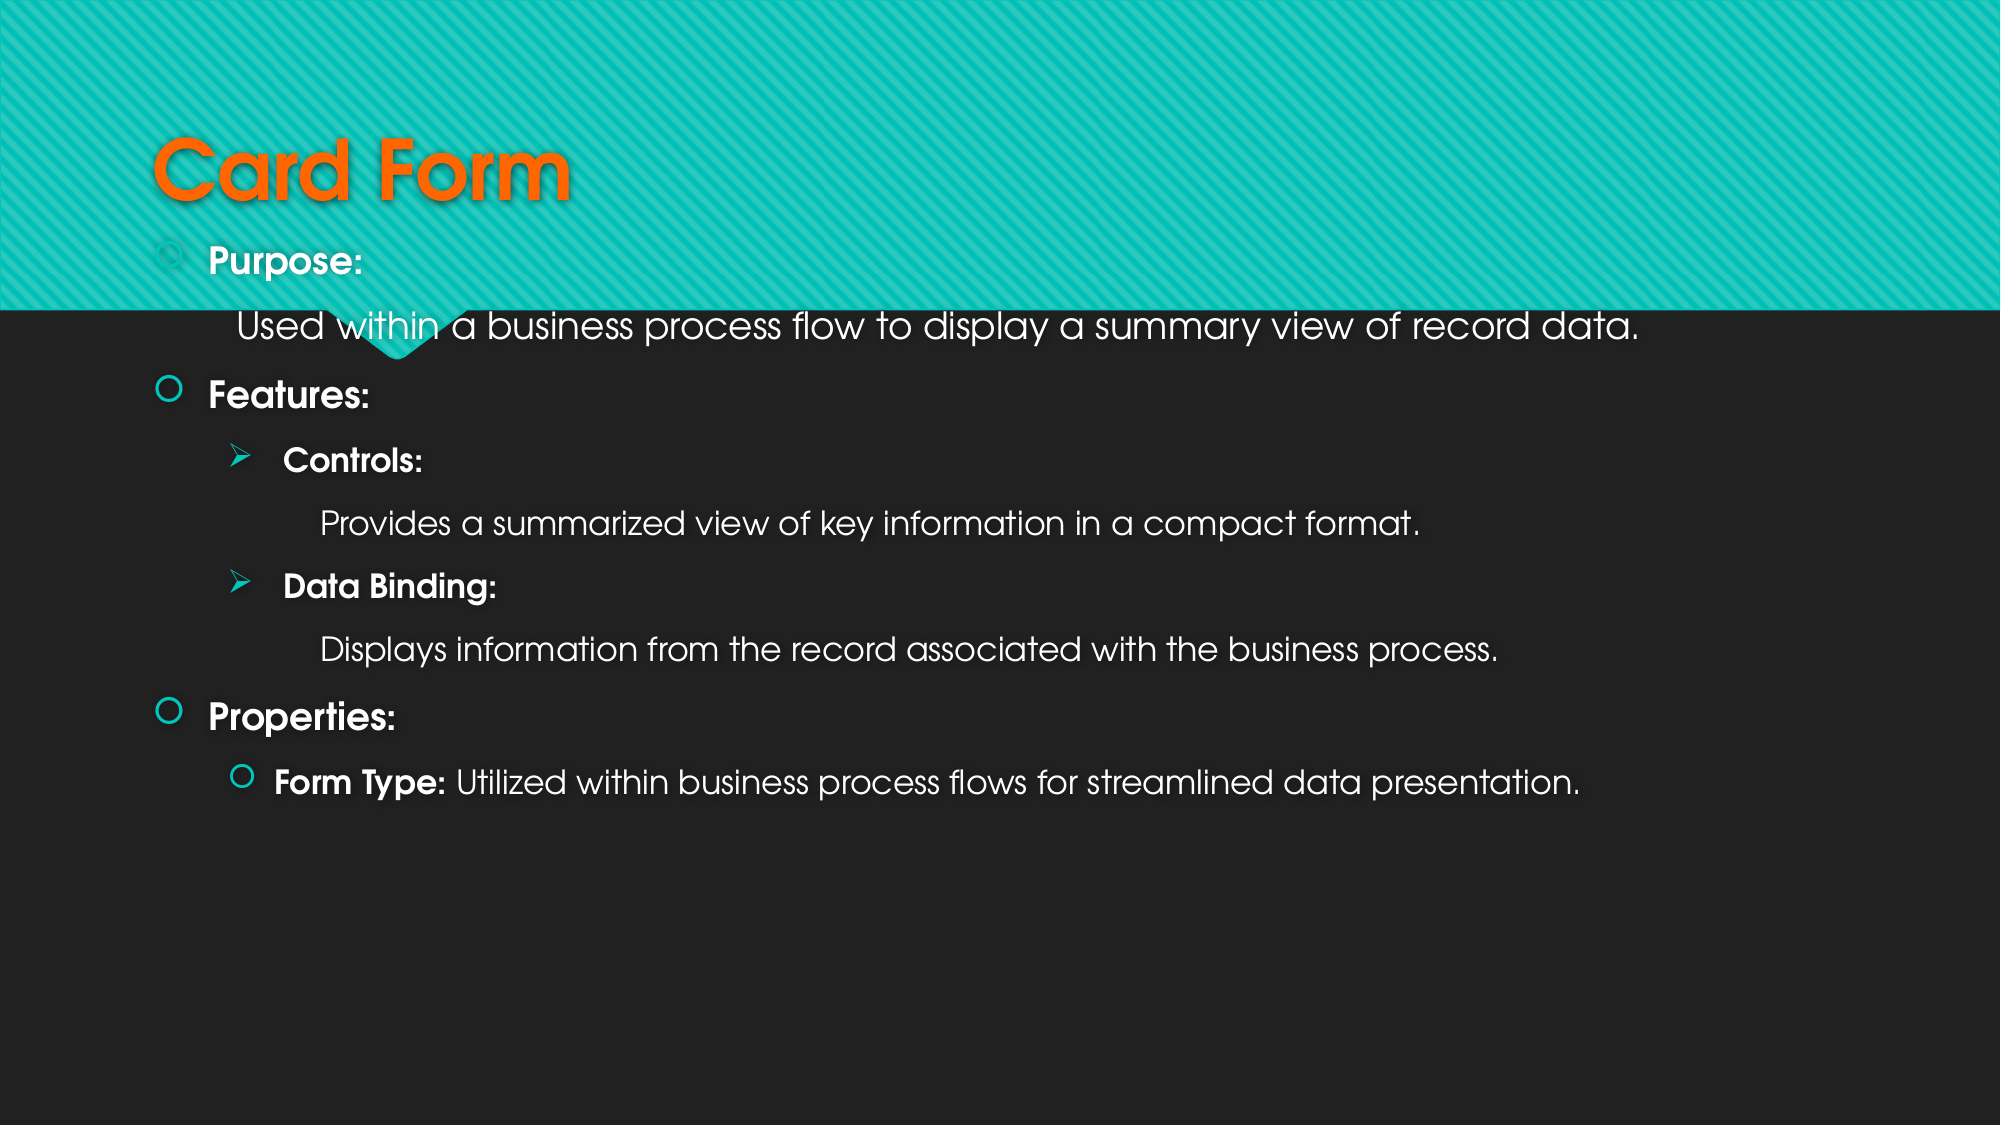

# Card Form
Purpose:
        Used within a business process flow to display a summary view of record data.
Features:
 Controls:
          Provides a summarized view of key information in a compact format.
 Data Binding:
          Displays information from the record associated with the business process.
Properties:
Form Type: Utilized within business process flows for streamlined data presentation.